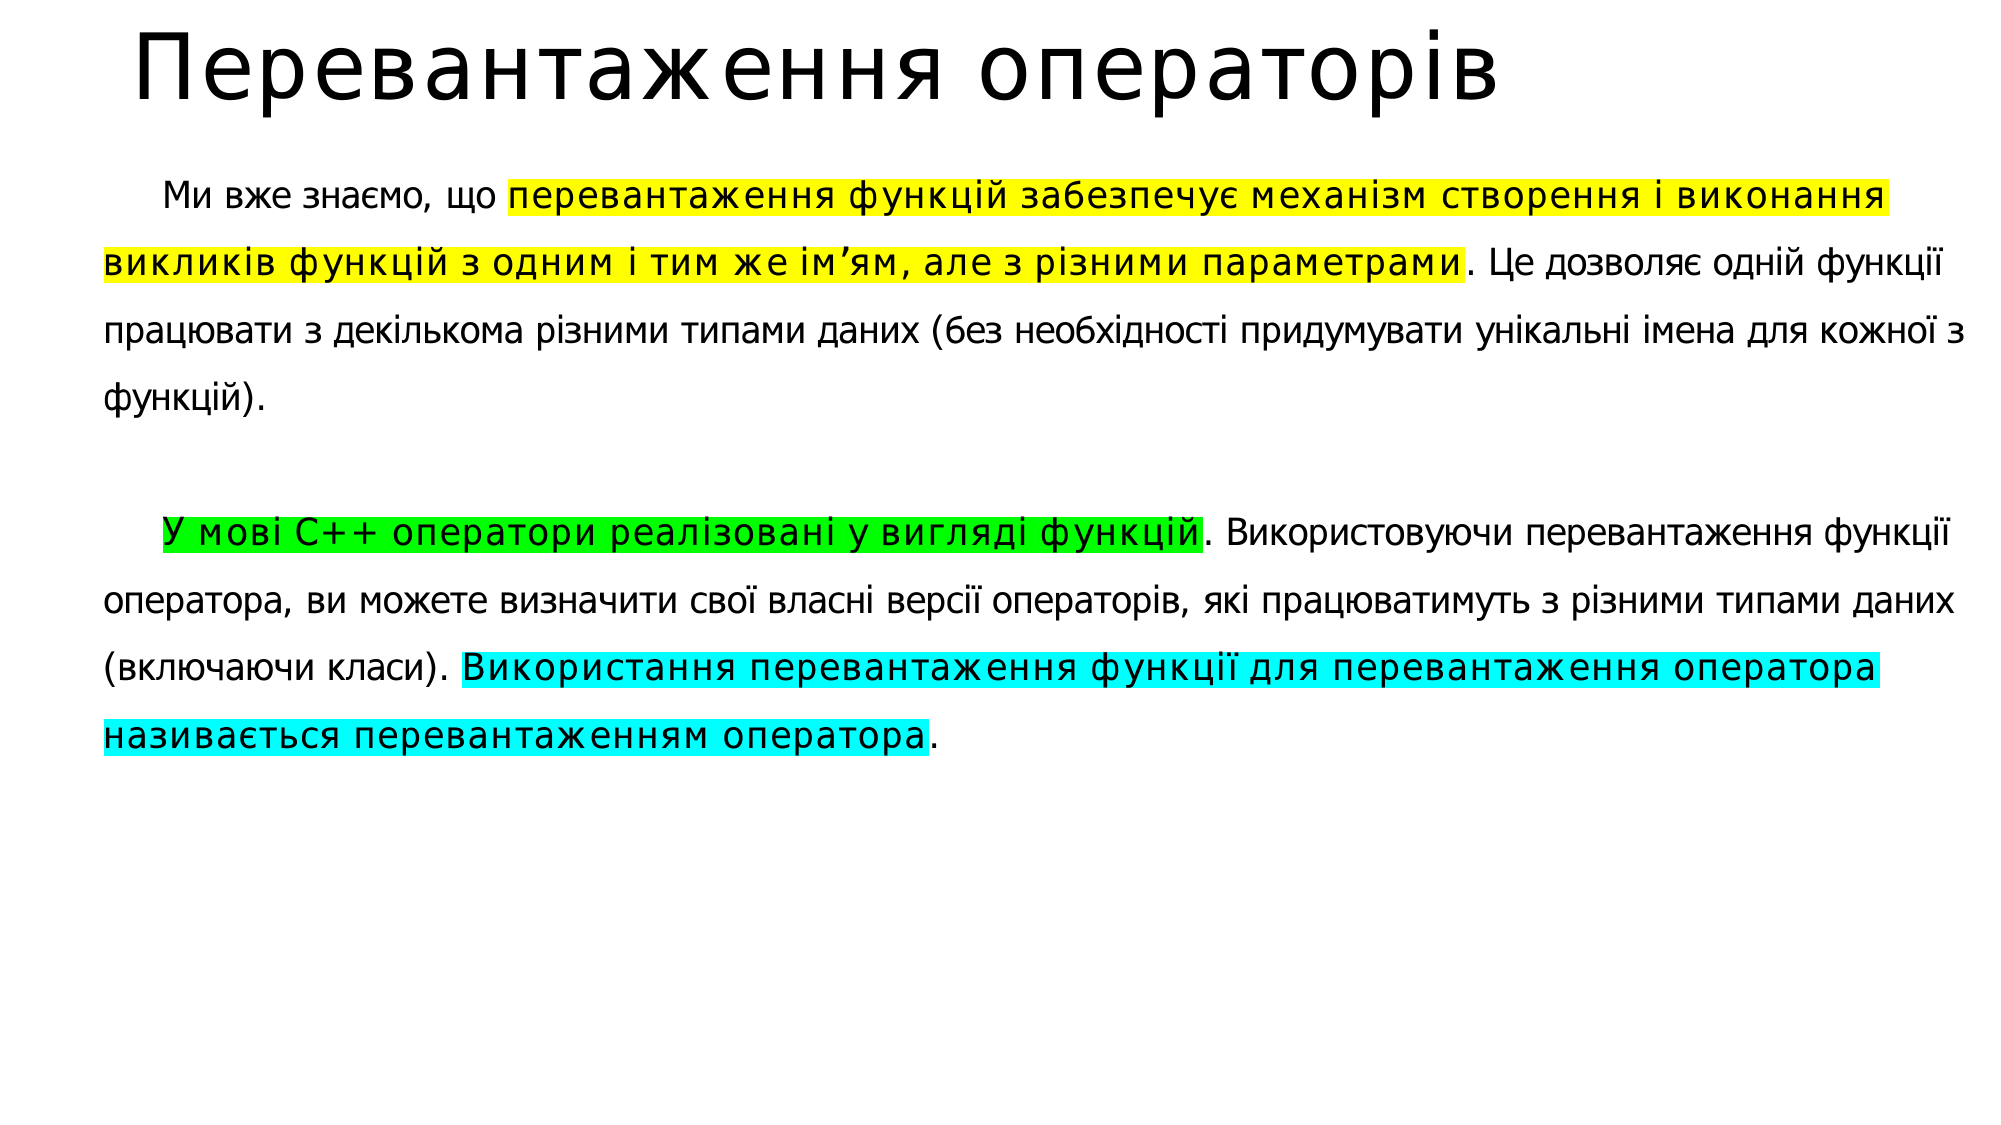

# Перевантаження операторів
Ми вже знаємо, що перевантаження функцій забезпечує механізм створення і виконання викликів функцій з одним і тим же ім’ям, але з різними параметрами. Це дозволяє одній функції працювати з декількома різними типами даних (без необхідності придумувати унікальні імена для кожної з функцій).

У мові C++ оператори реалізовані у вигляді функцій. Використовуючи перевантаження функції оператора, ви можете визначити свої власні версії операторів, які працюватимуть з різними типами даних (включаючи класи). Використання перевантаження функції для перевантаження оператора називається перевантаженням оператора.